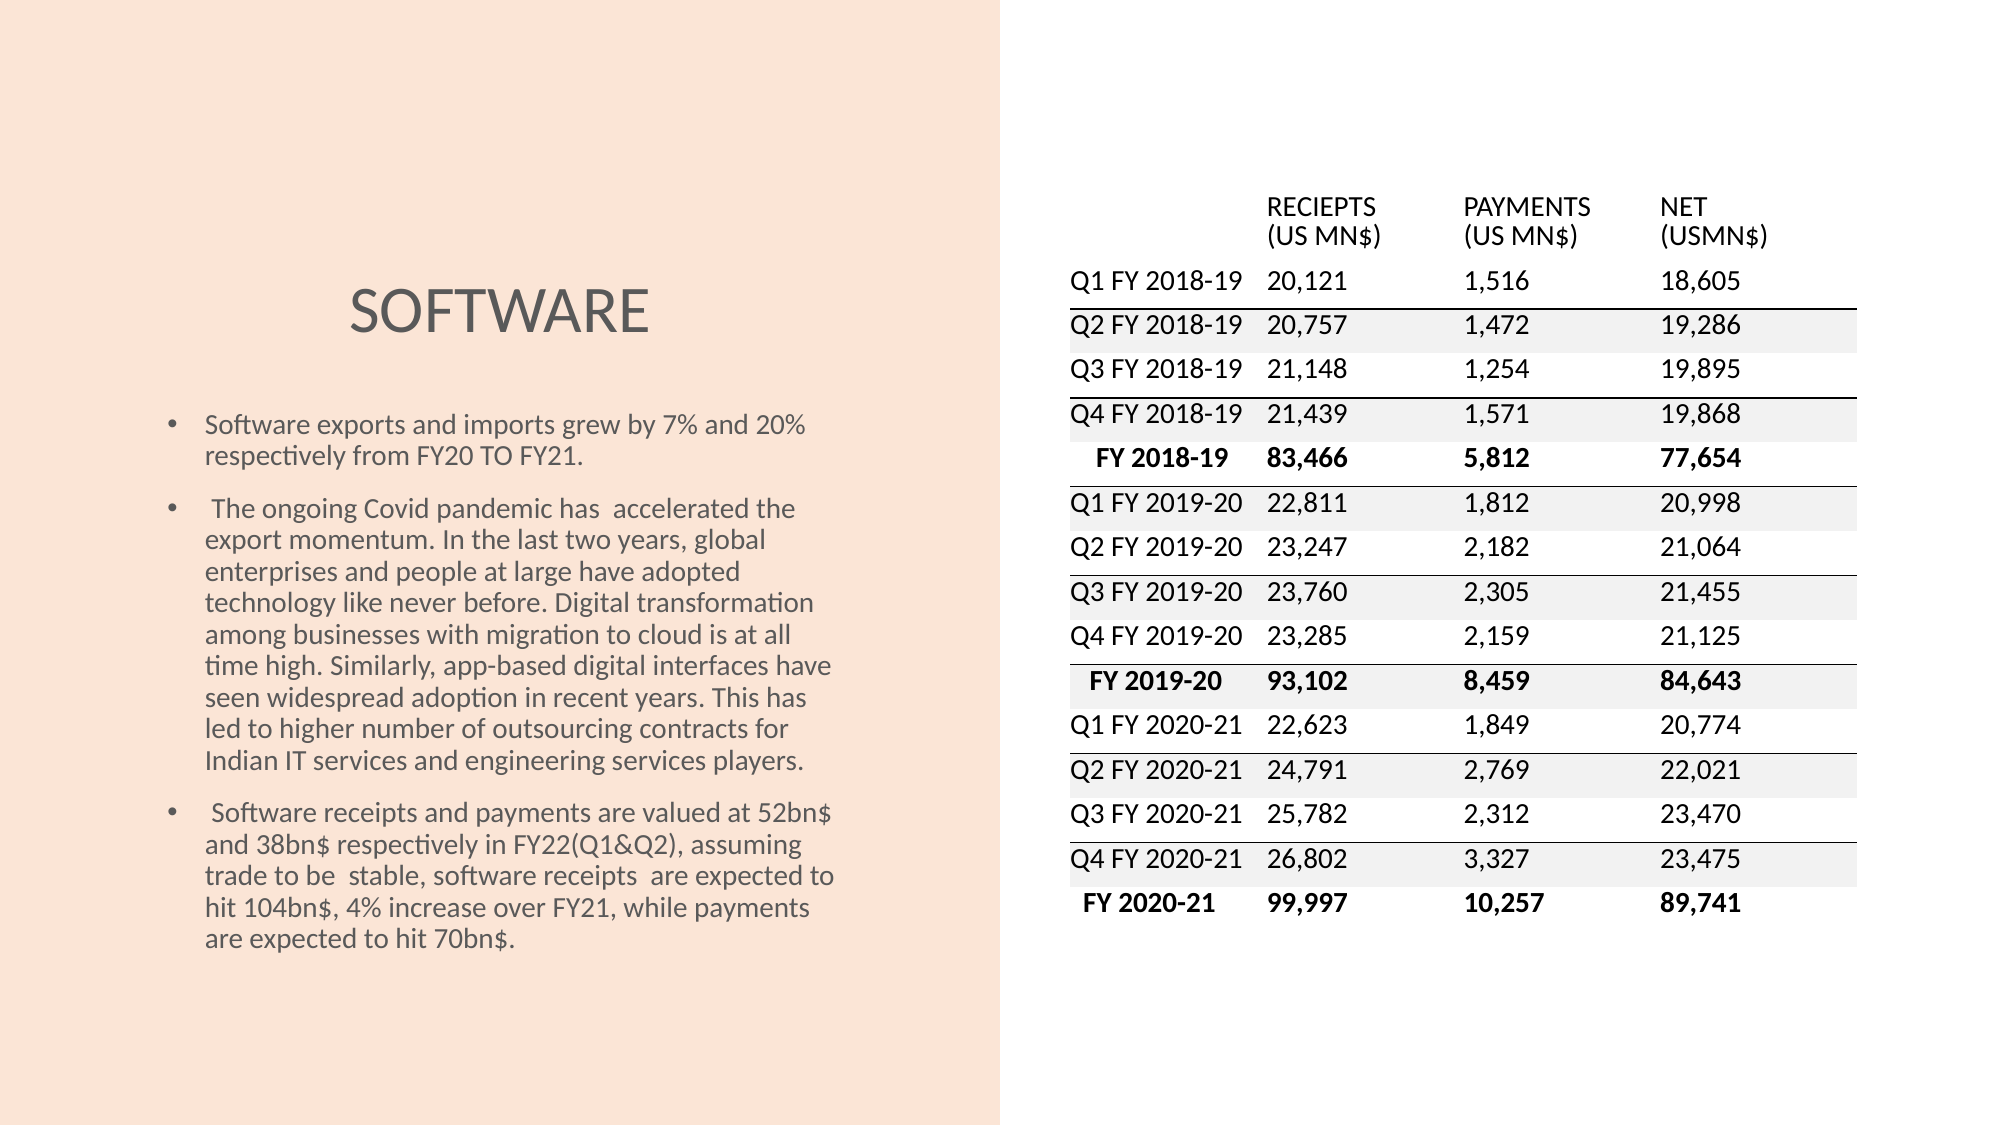

# SOFTWARE
|  | RECIEPTS (US MN$) | PAYMENTS (US MN$) | NET (USMN$) |
| --- | --- | --- | --- |
| Q1 FY 2018-19 | 20,121 | 1,516 | 18,605 |
| Q2 FY 2018-19 | 20,757 | 1,472 | 19,286 |
| Q3 FY 2018-19 | 21,148 | 1,254 | 19,895 |
| Q4 FY 2018-19 | 21,439 | 1,571 | 19,868 |
| FY 2018-19 | 83,466 | 5,812 | 77,654 |
| Q1 FY 2019-20 | 22,811 | 1,812 | 20,998 |
| Q2 FY 2019-20 | 23,247 | 2,182 | 21,064 |
| Q3 FY 2019-20 | 23,760 | 2,305 | 21,455 |
| Q4 FY 2019-20 | 23,285 | 2,159 | 21,125 |
| FY 2019-20 | 93,102 | 8,459 | 84,643 |
| Q1 FY 2020-21 | 22,623 | 1,849 | 20,774 |
| Q2 FY 2020-21 | 24,791 | 2,769 | 22,021 |
| Q3 FY 2020-21 | 25,782 | 2,312 | 23,470 |
| Q4 FY 2020-21 | 26,802 | 3,327 | 23,475 |
| FY 2020-21 | 99,997 | 10,257 | 89,741 |
Software exports and imports grew by 7% and 20% respectively from FY20 TO FY21.
 The ongoing Covid pandemic has  accelerated the export momentum. In the last two years, global enterprises and people at large have adopted technology like never before. Digital transformation among businesses with migration to cloud is at all time high. Similarly, app-based digital interfaces have seen widespread adoption in recent years. This has led to higher number of outsourcing contracts for Indian IT services and engineering services players.
 Software receipts and payments are valued at 52bn$ and 38bn$ respectively in FY22(Q1&Q2), assuming trade to be  stable, software receipts  are expected to hit 104bn$, 4% increase over FY21, while payments are expected to hit 70bn$.